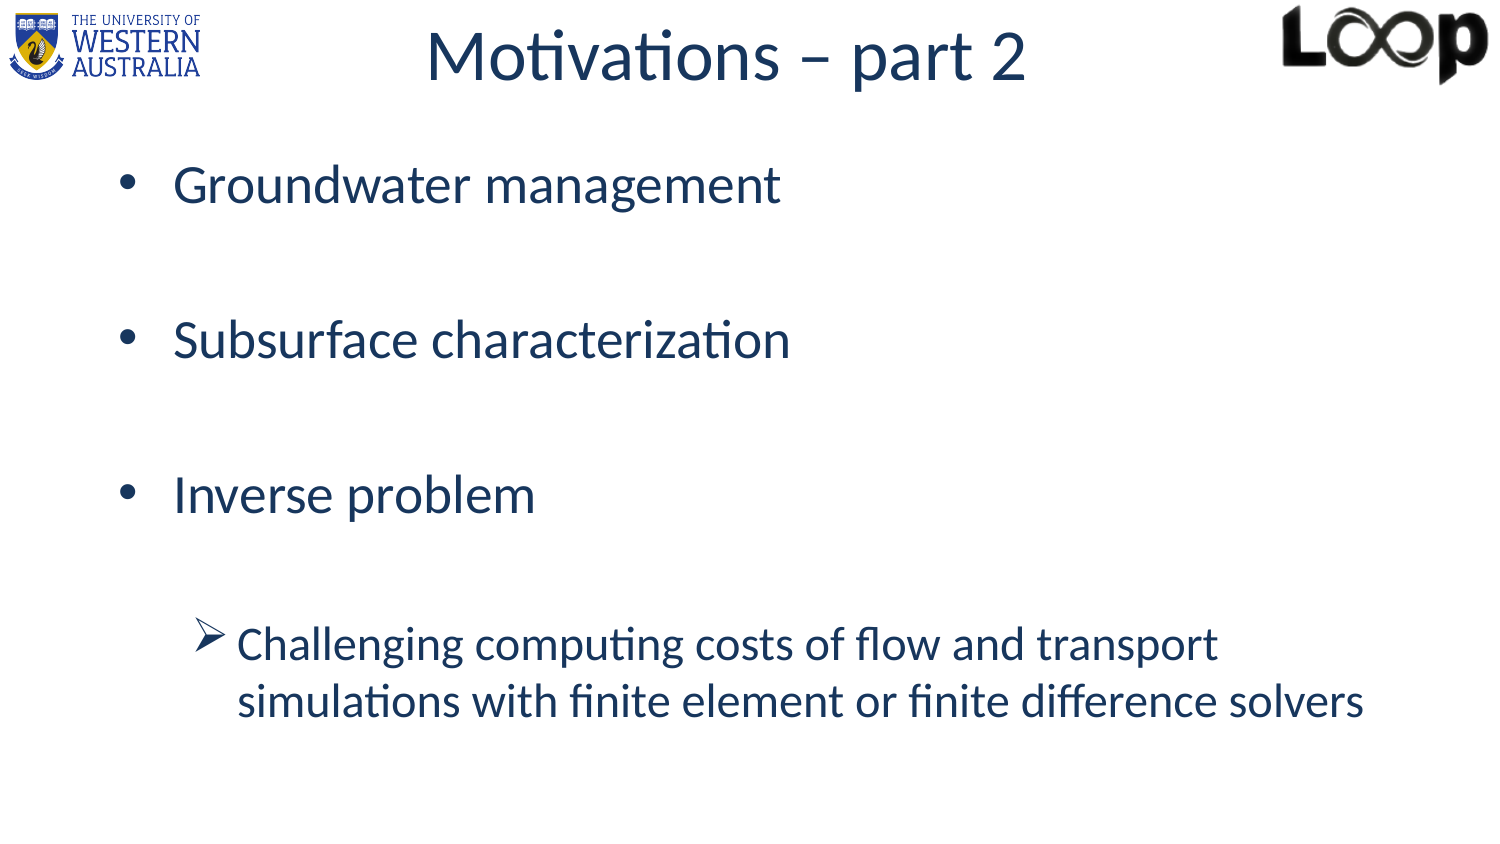

# Motivations – part 2
Groundwater management

Subsurface characterization

Inverse problem

Challenging computing costs of flow and transport simulations with finite element or finite difference solvers